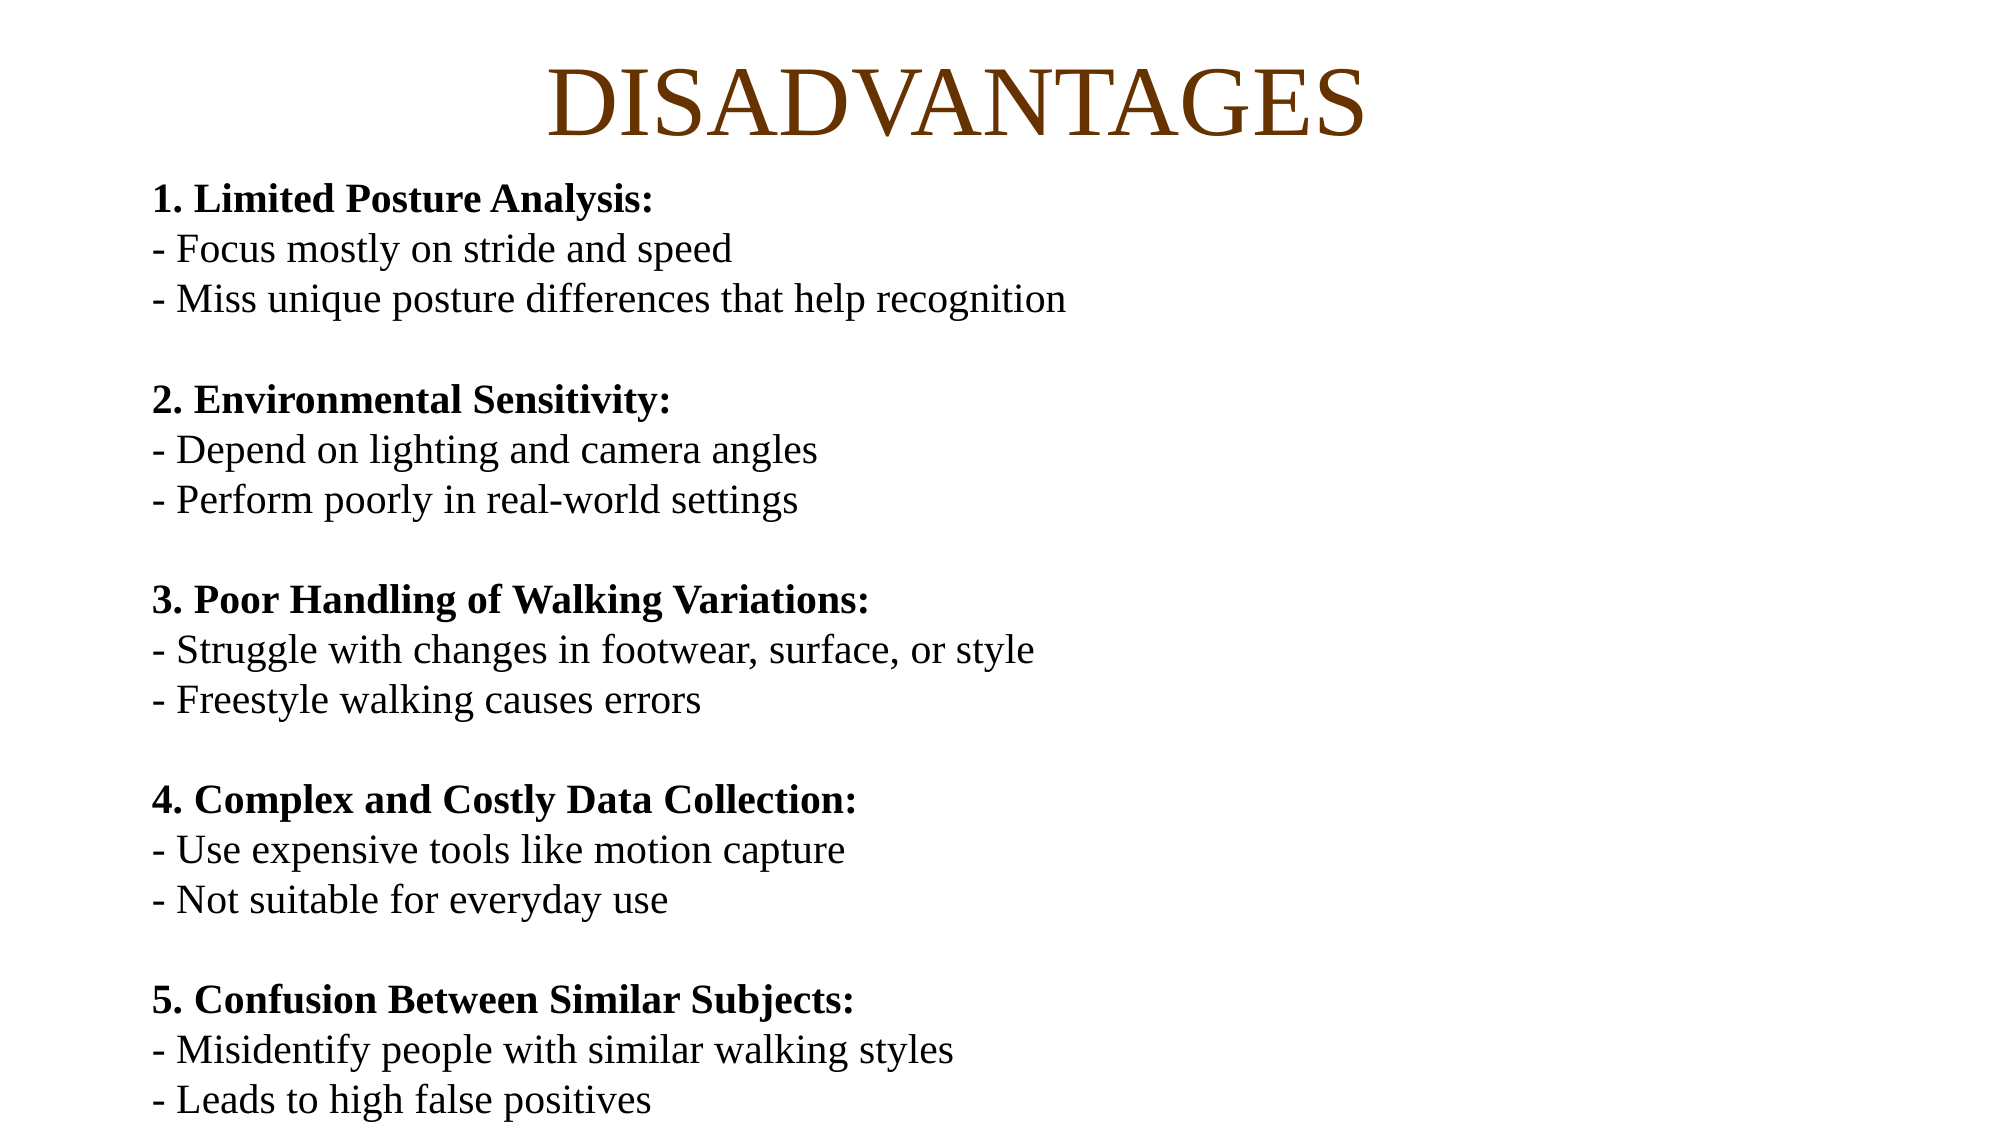

DISADVANTAGES
1. Limited Posture Analysis:
- Focus mostly on stride and speed
- Miss unique posture differences that help recognition

2. Environmental Sensitivity:
- Depend on lighting and camera angles
- Perform poorly in real-world settings

3. Poor Handling of Walking Variations:
- Struggle with changes in footwear, surface, or style
- Freestyle walking causes errors

4. Complex and Costly Data Collection:
- Use expensive tools like motion capture
- Not suitable for everyday use

5. Confusion Between Similar Subjects:
- Misidentify people with similar walking styles
- Leads to high false positives